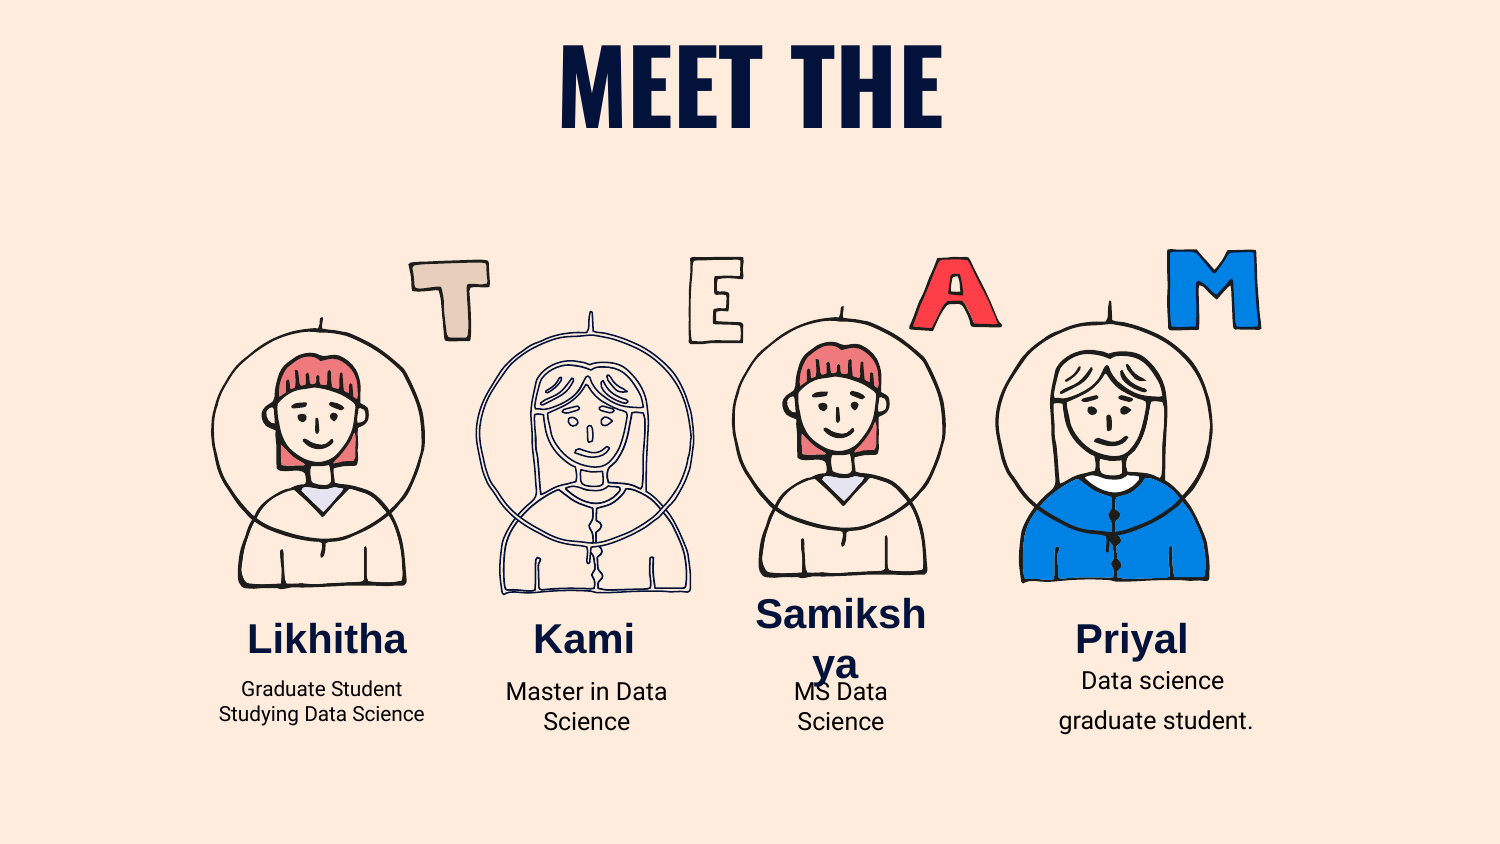

# MEET THE

Kami
Likhitha
Samikshya
Priyal
Master in Data Science
Graduate Student Studying Data Science
MS Data Science
Data science
graduate student.